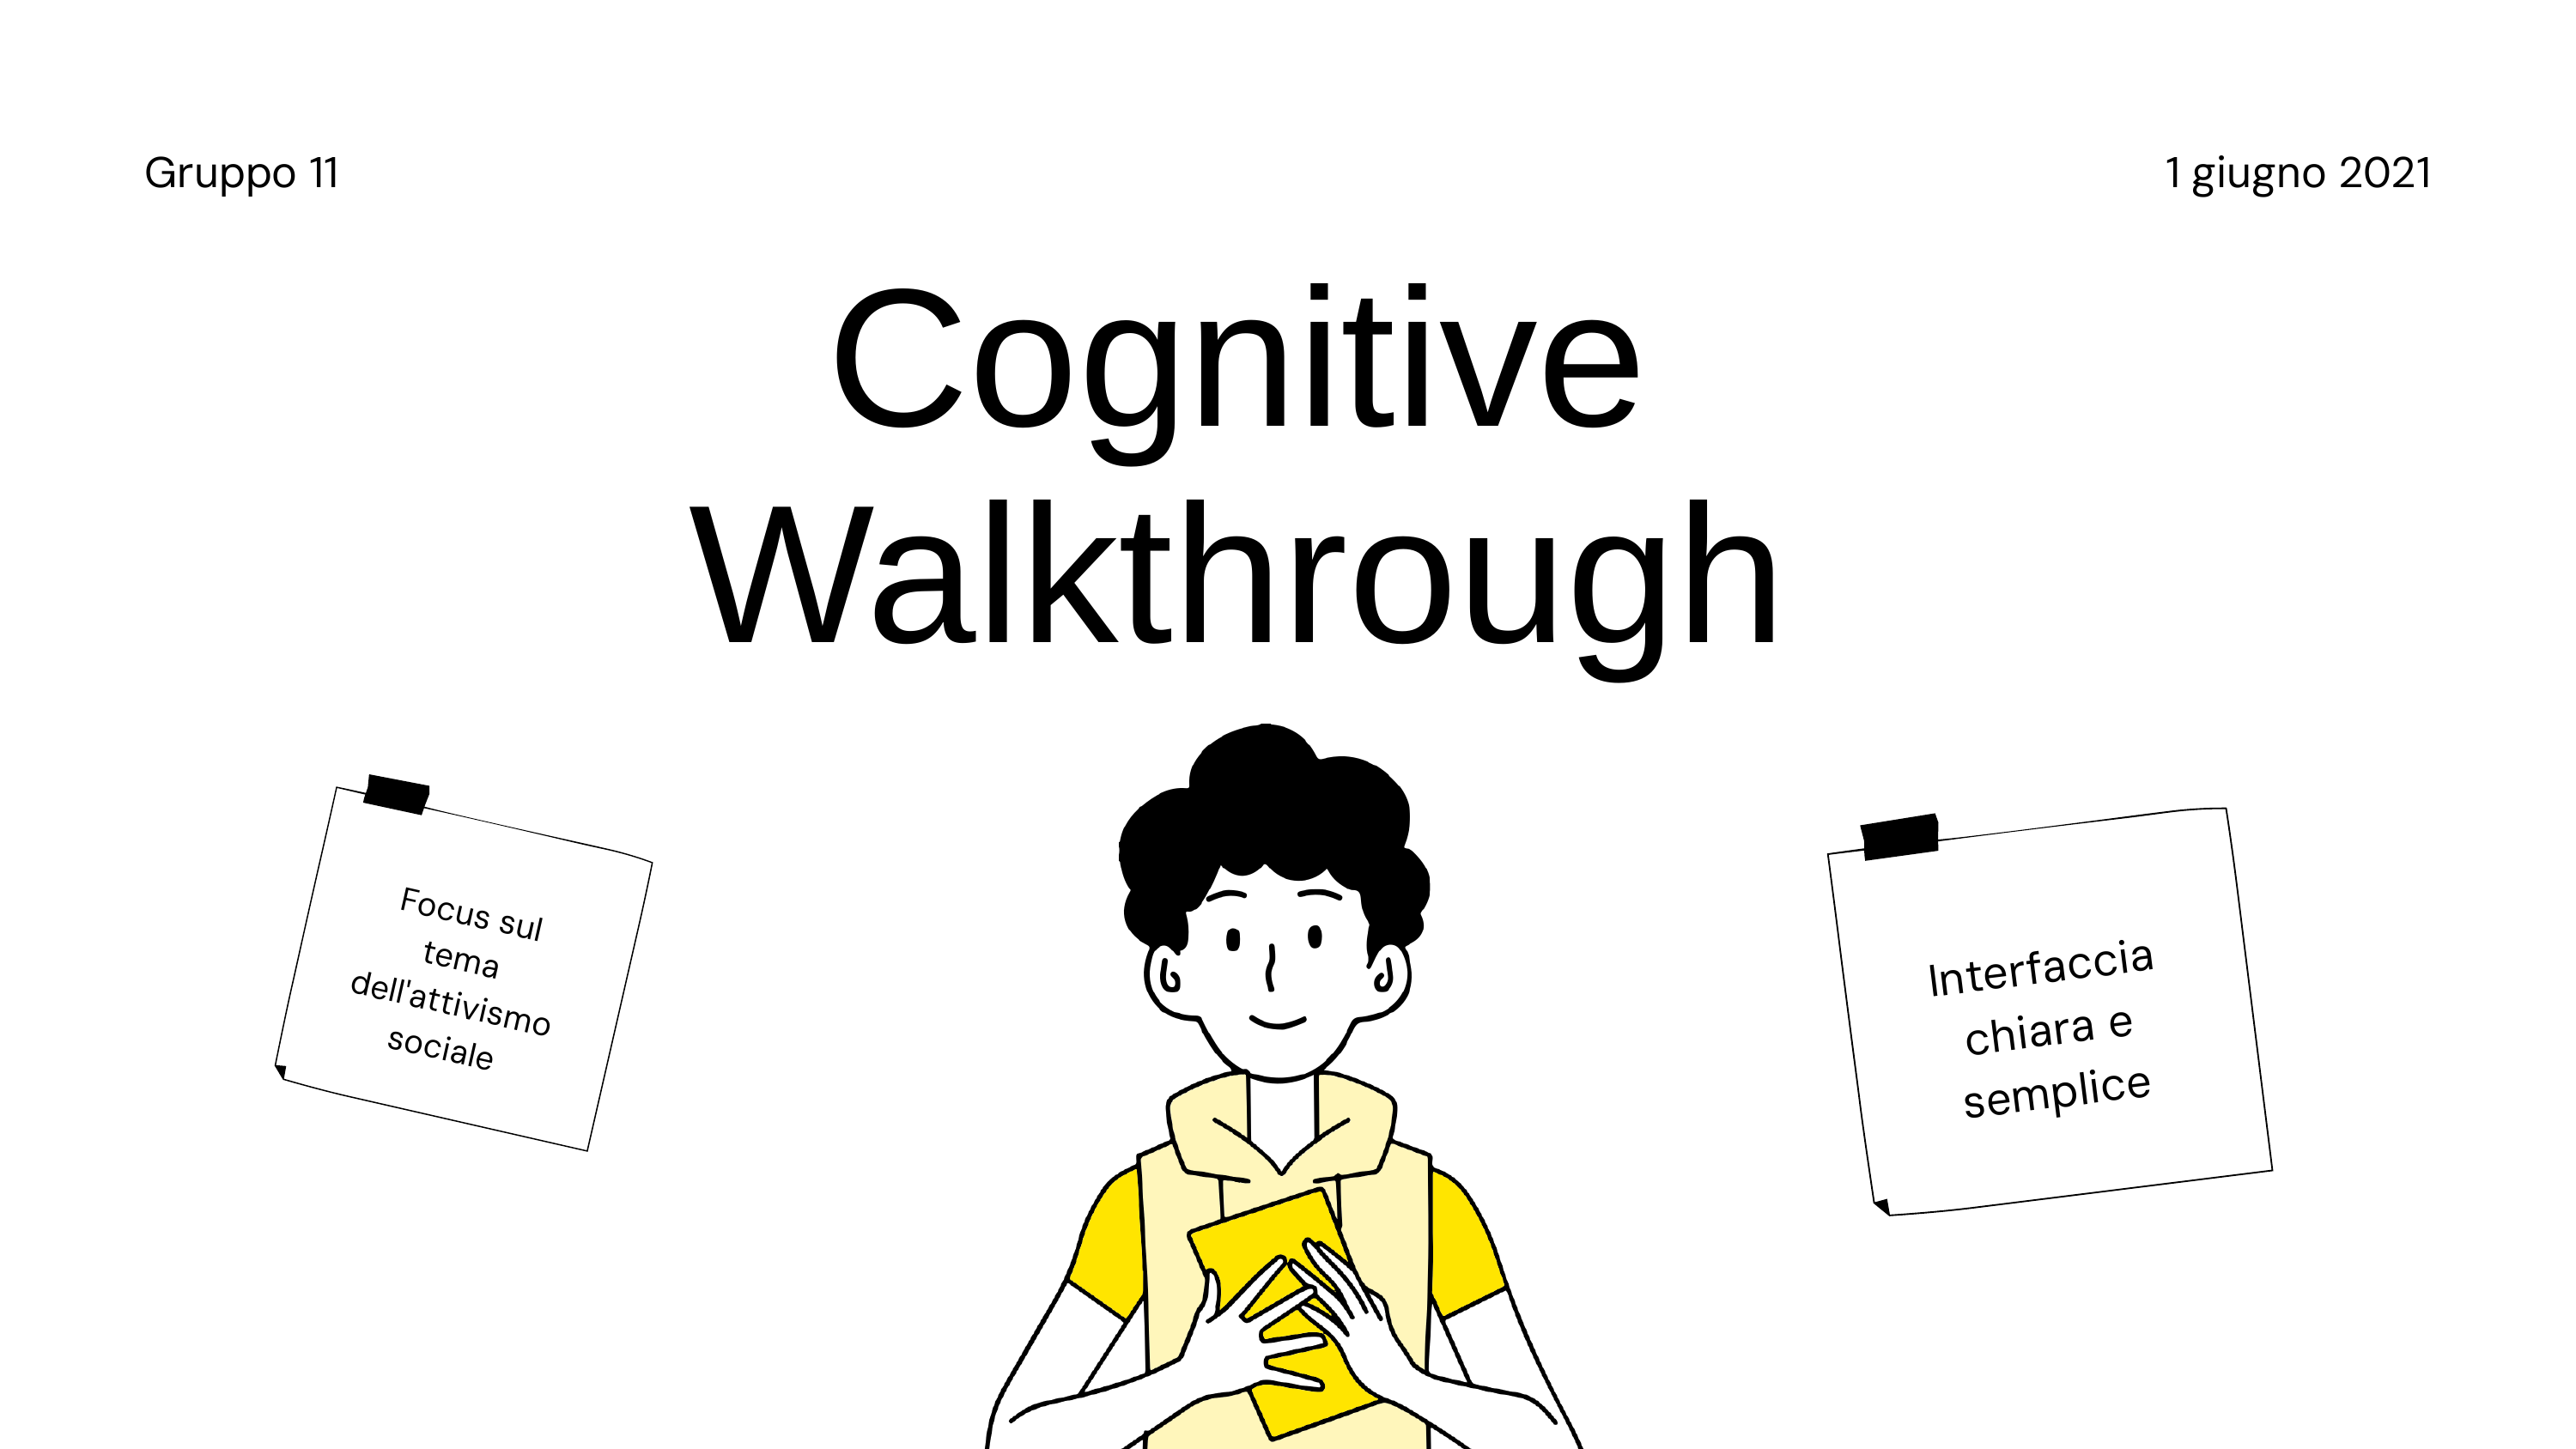

Gruppo 11
1 giugno 2021
Cognitive Walkthrough

Interfaccia chiara e semplice

Focus sul tema dell'attivismo sociale